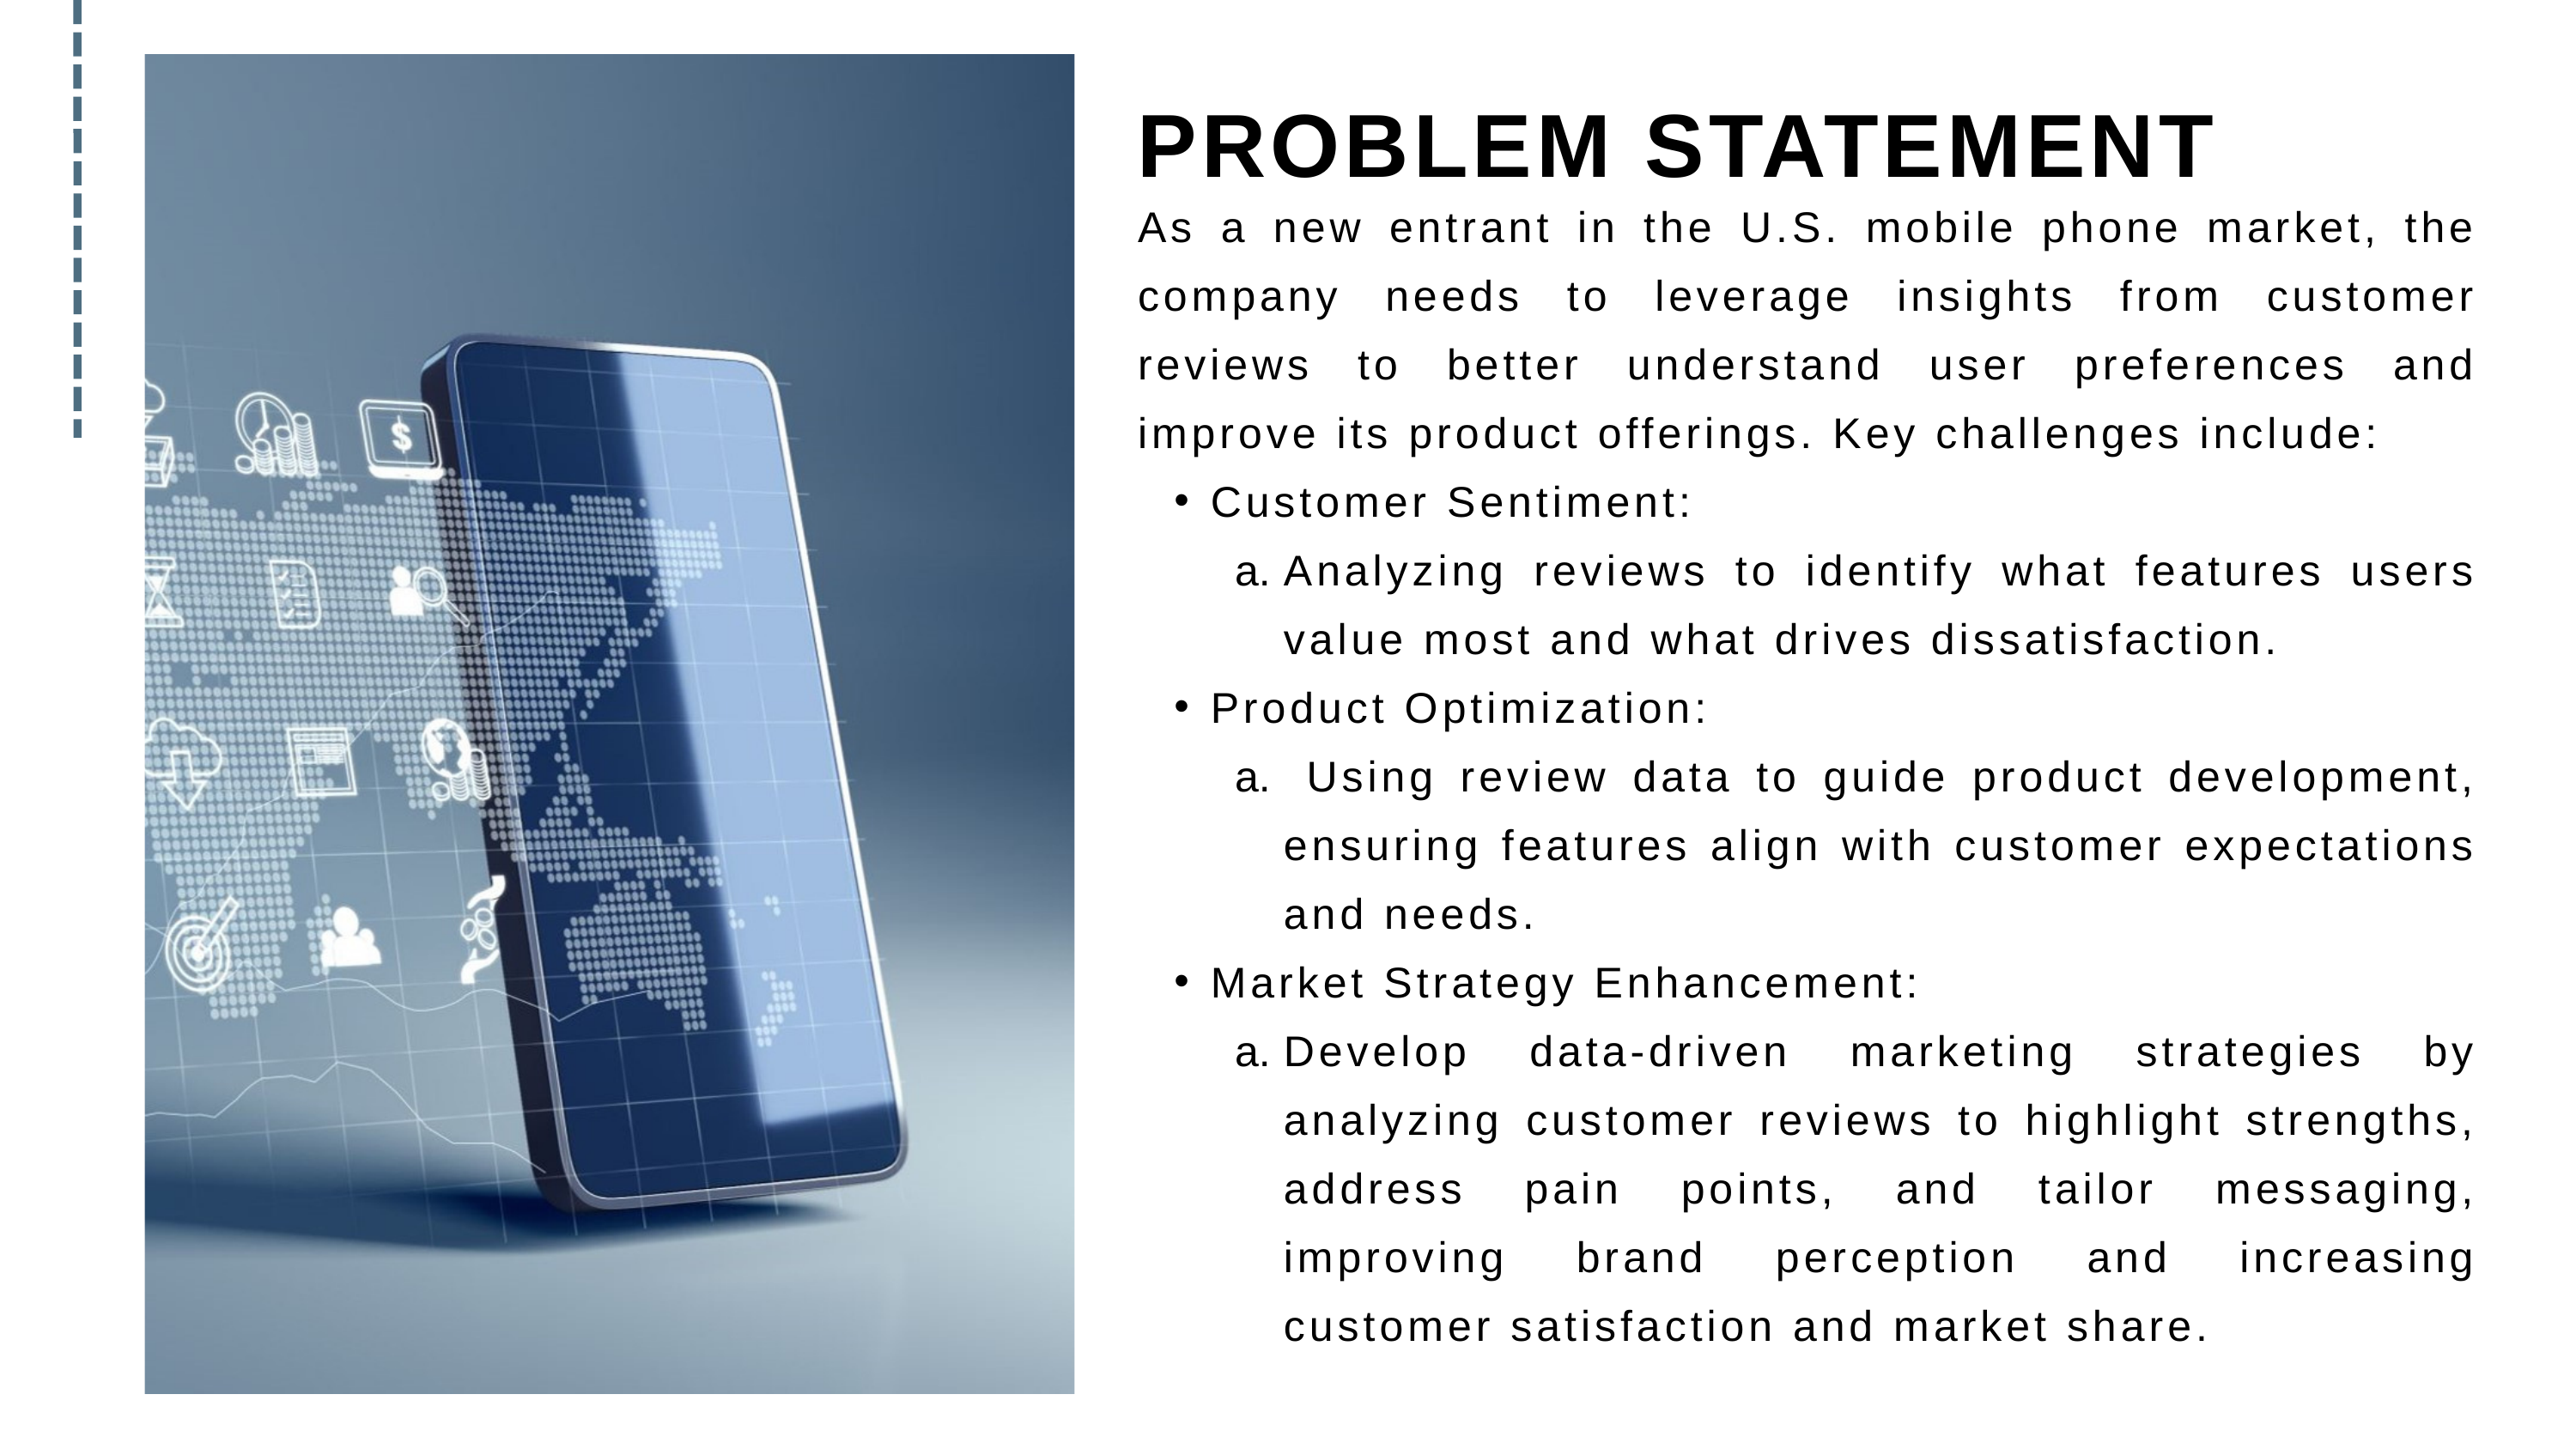

PROBLEM STATEMENT
As a new entrant in the U.S. mobile phone market, the company needs to leverage insights from customer reviews to better understand user preferences and improve its product offerings. Key challenges include:
Customer Sentiment:
Analyzing reviews to identify what features users value most and what drives dissatisfaction.
Product Optimization:
 Using review data to guide product development, ensuring features align with customer expectations and needs.
Market Strategy Enhancement:
Develop data-driven marketing strategies by analyzing customer reviews to highlight strengths, address pain points, and tailor messaging, improving brand perception and increasing customer satisfaction and market share.